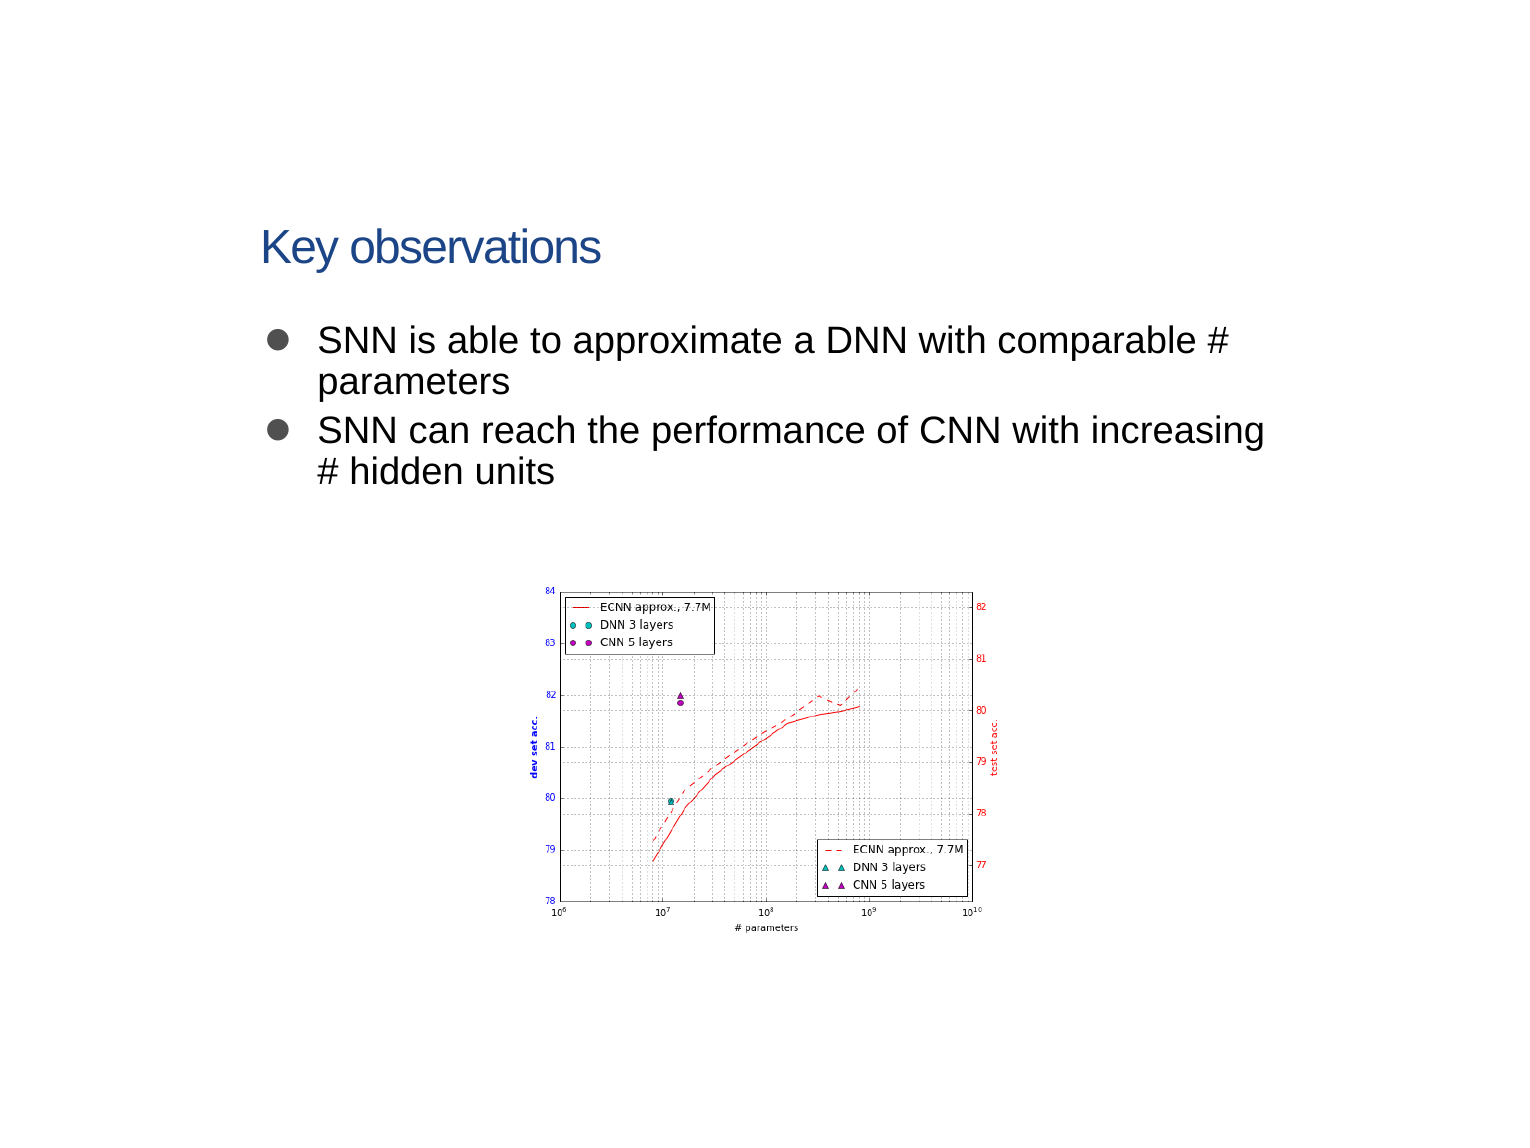

# Key observations
SNN is able to approximate a DNN with comparable # parameters
SNN can reach the performance of CNN with increasing # hidden units